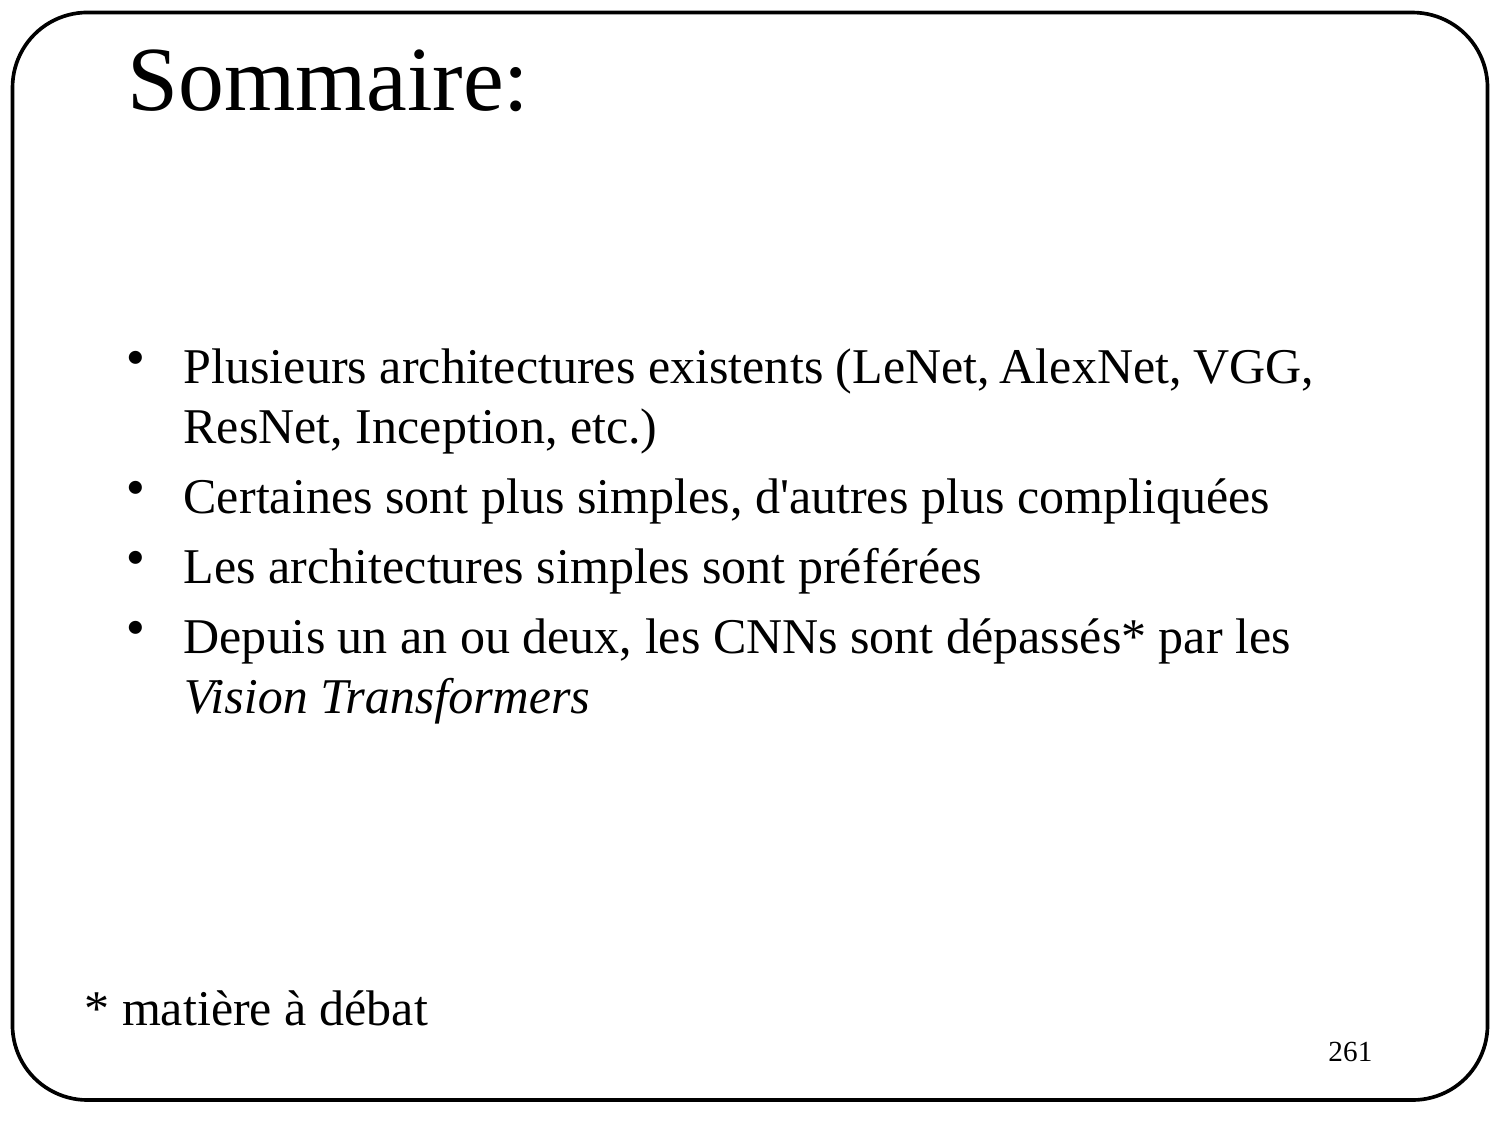

# Sommaire:
Plusieurs architectures existents (LeNet, AlexNet, VGG, ResNet, Inception, etc.)
Certaines sont plus simples, d'autres plus compliquées
Les architectures simples sont préférées
Depuis un an ou deux, les CNNs sont dépassés* par les Vision Transformers
* matière à débat
261